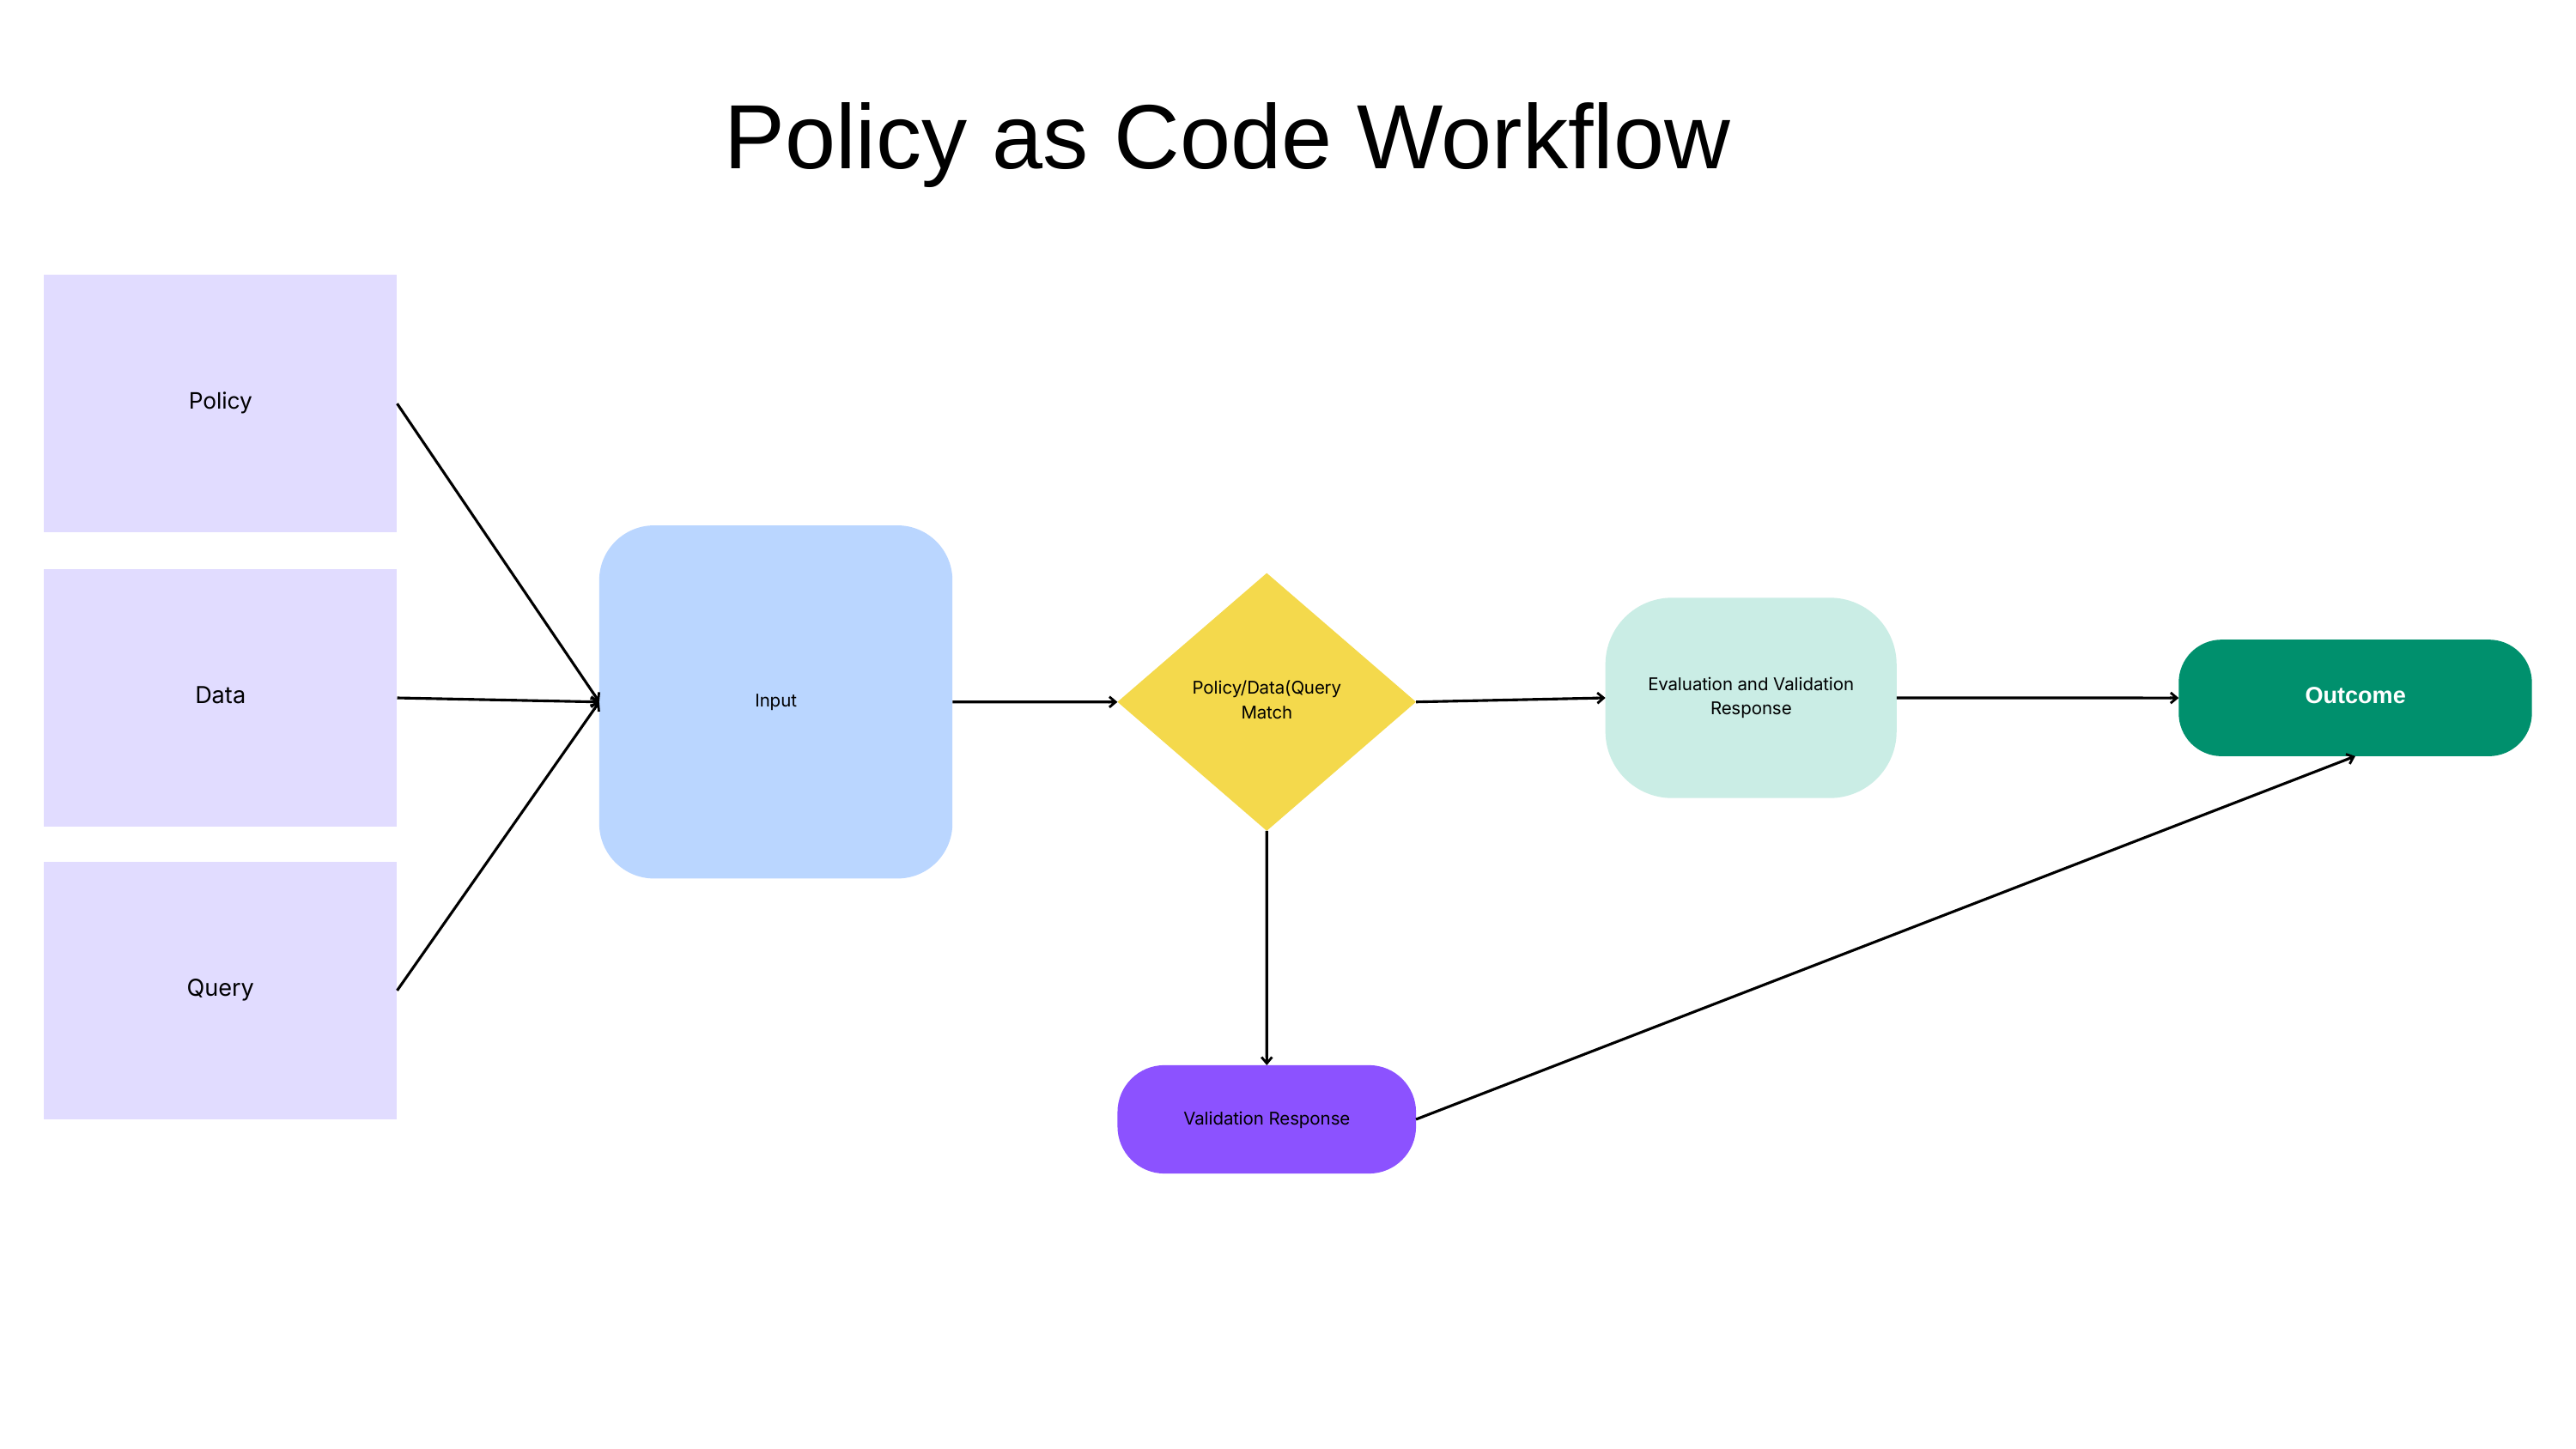

Policy as Code Workflow

Policy

Input

Data

Policy/Data(Query Match

Evaluation and Validation Response

Outcome

Query

Validation Response